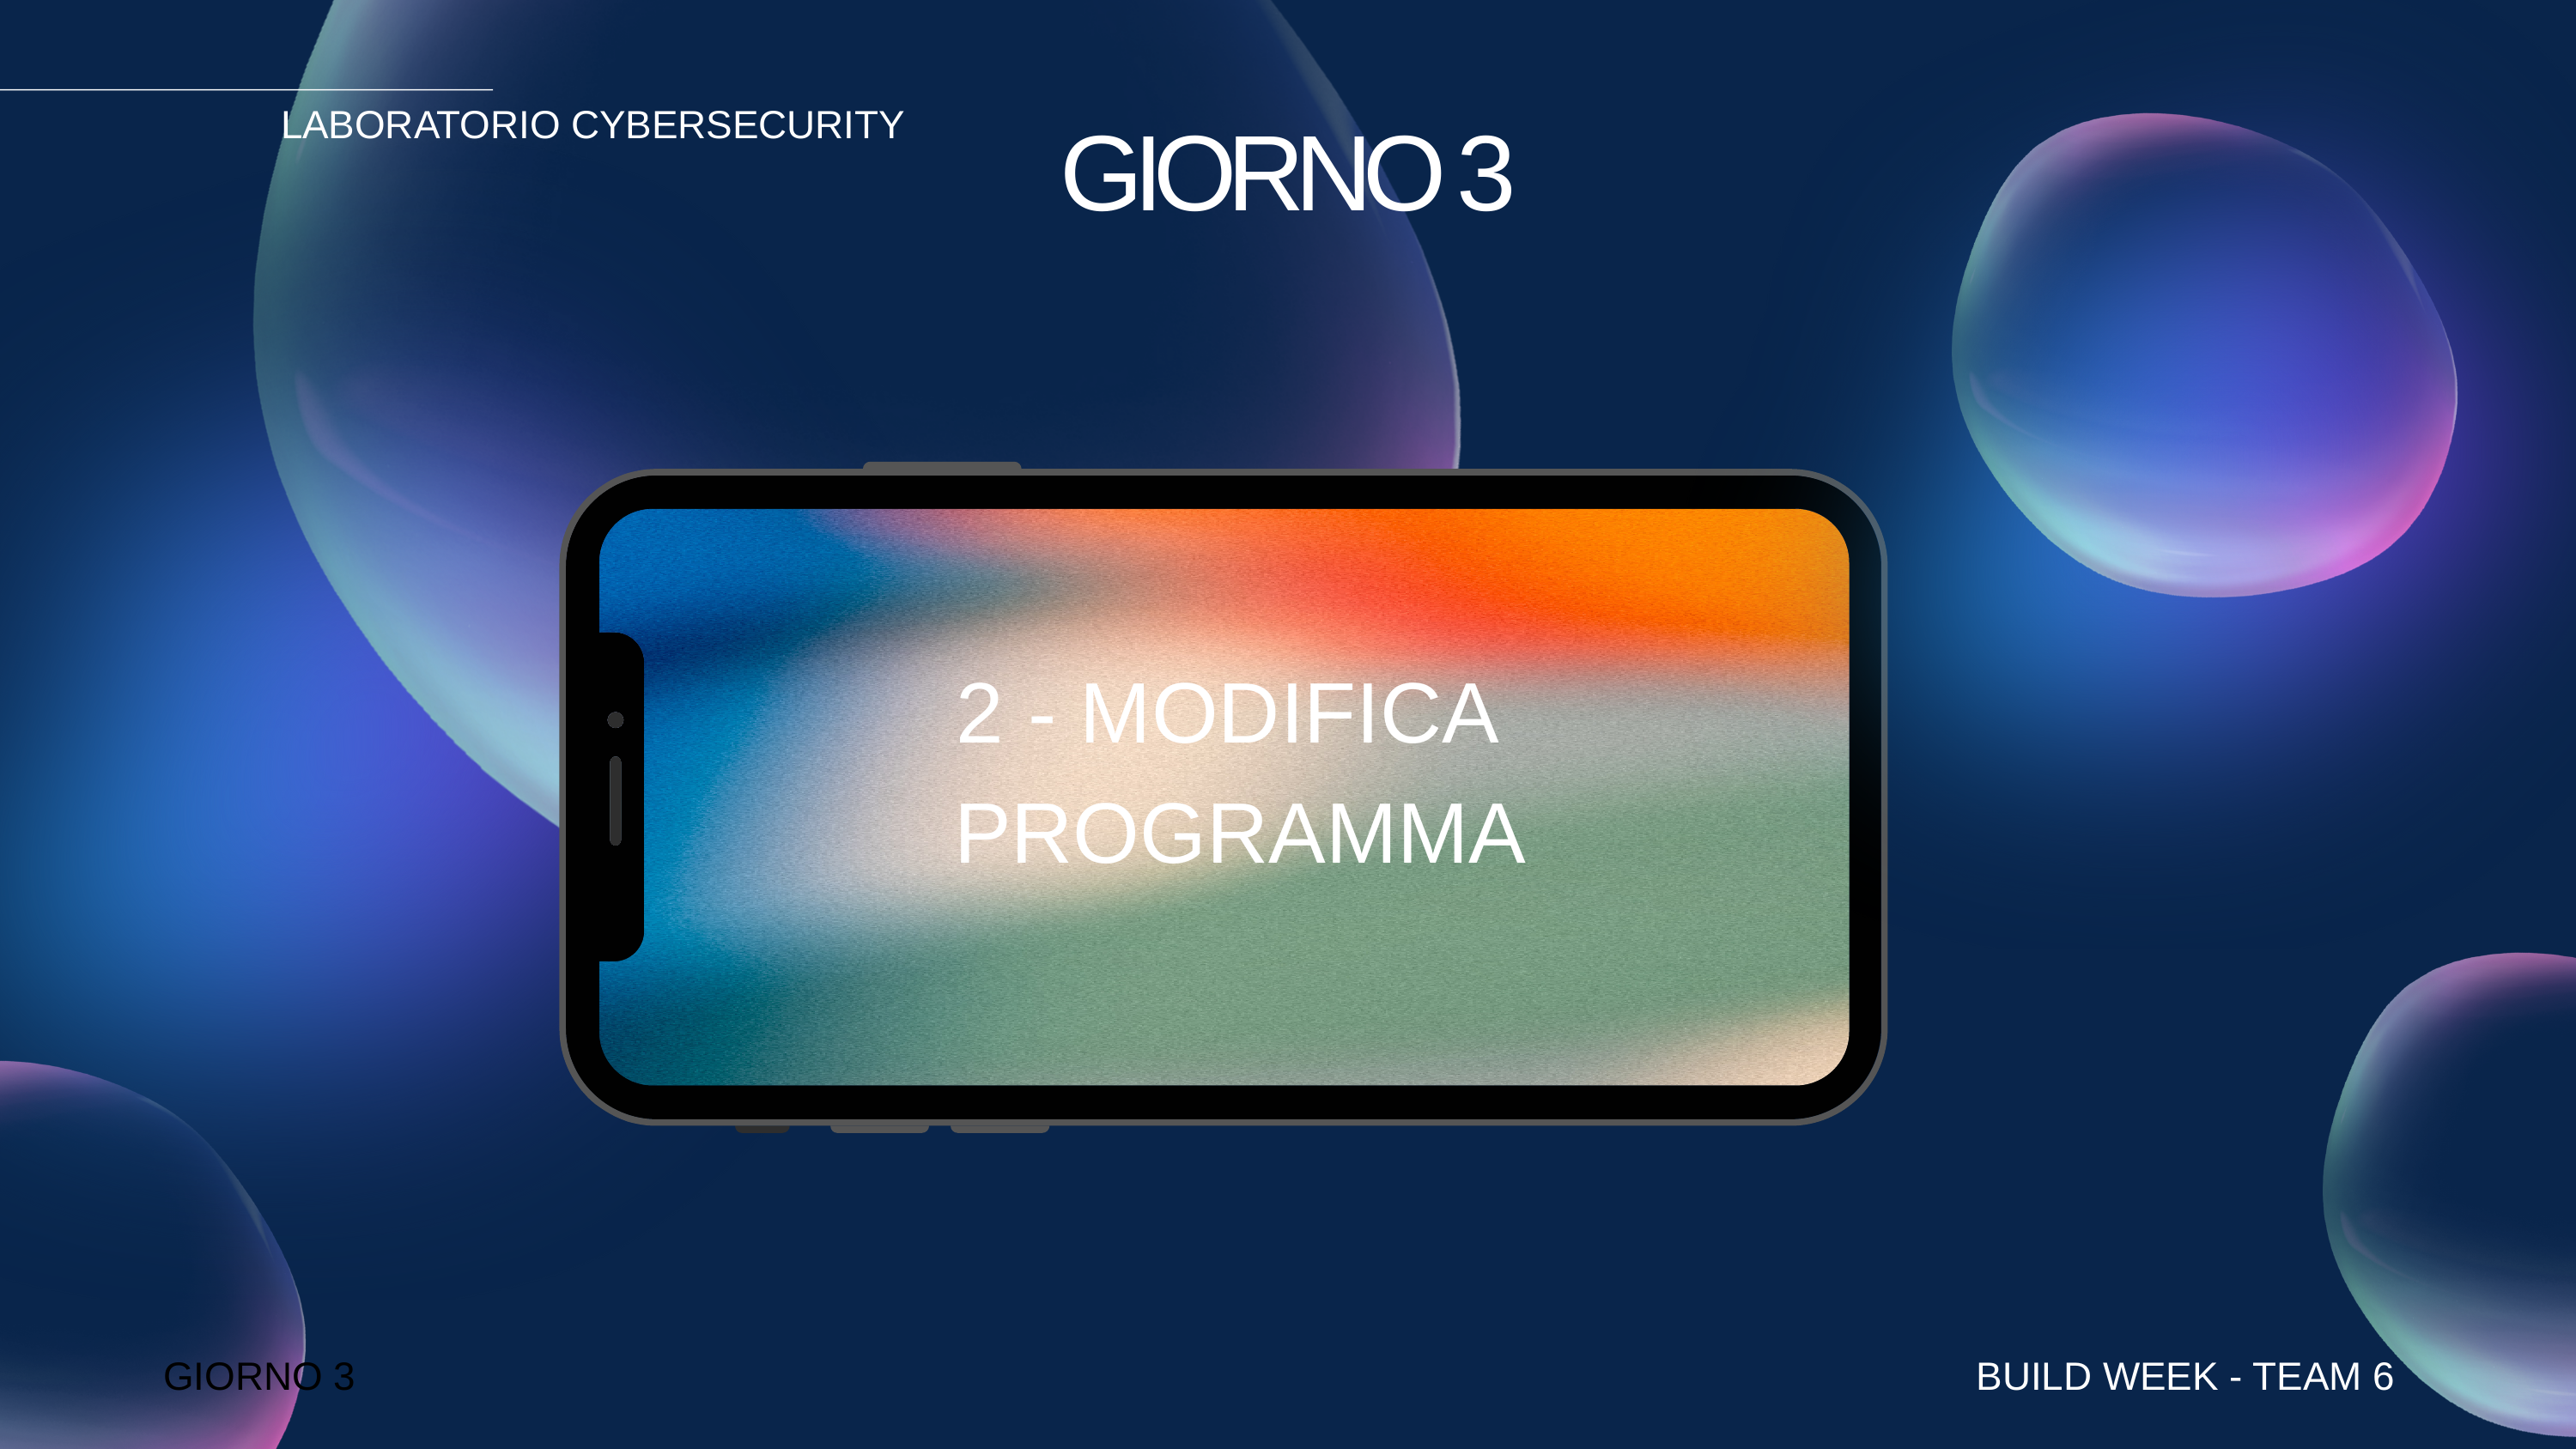

GIORNO 3

LABORATORIO CYBERSECURITY

2 - MODIFICA
 PROGRAMMA

GIORNO 3
BUILD WEEK - TEAM 6